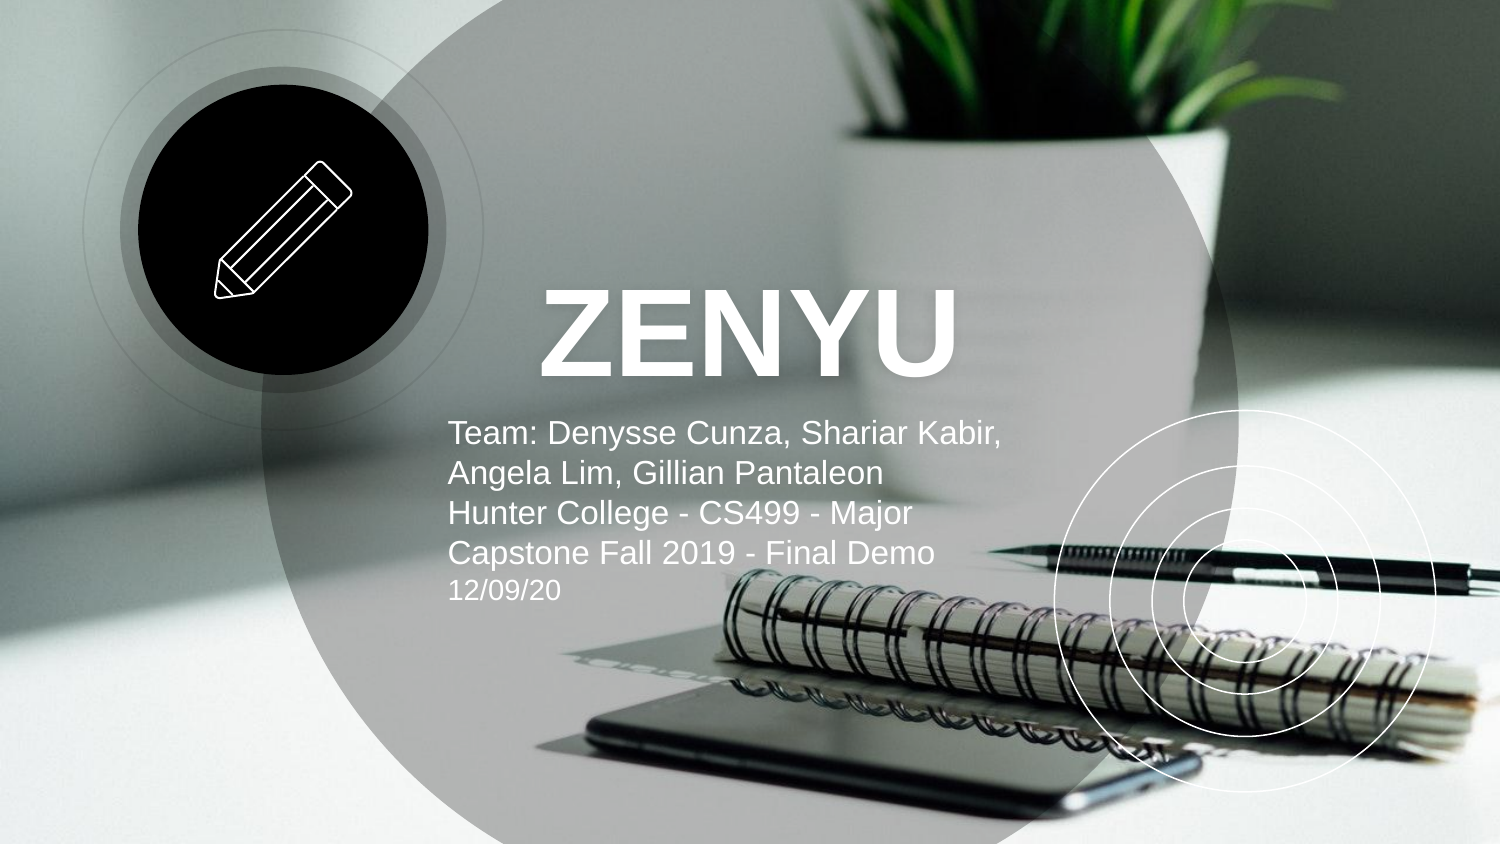

# ZENYU
Team: Denysse Cunza, Shariar Kabir, Angela Lim, Gillian Pantaleon
Hunter College - CS499 - Major Capstone Fall 2019 - Final Demo
12/09/20